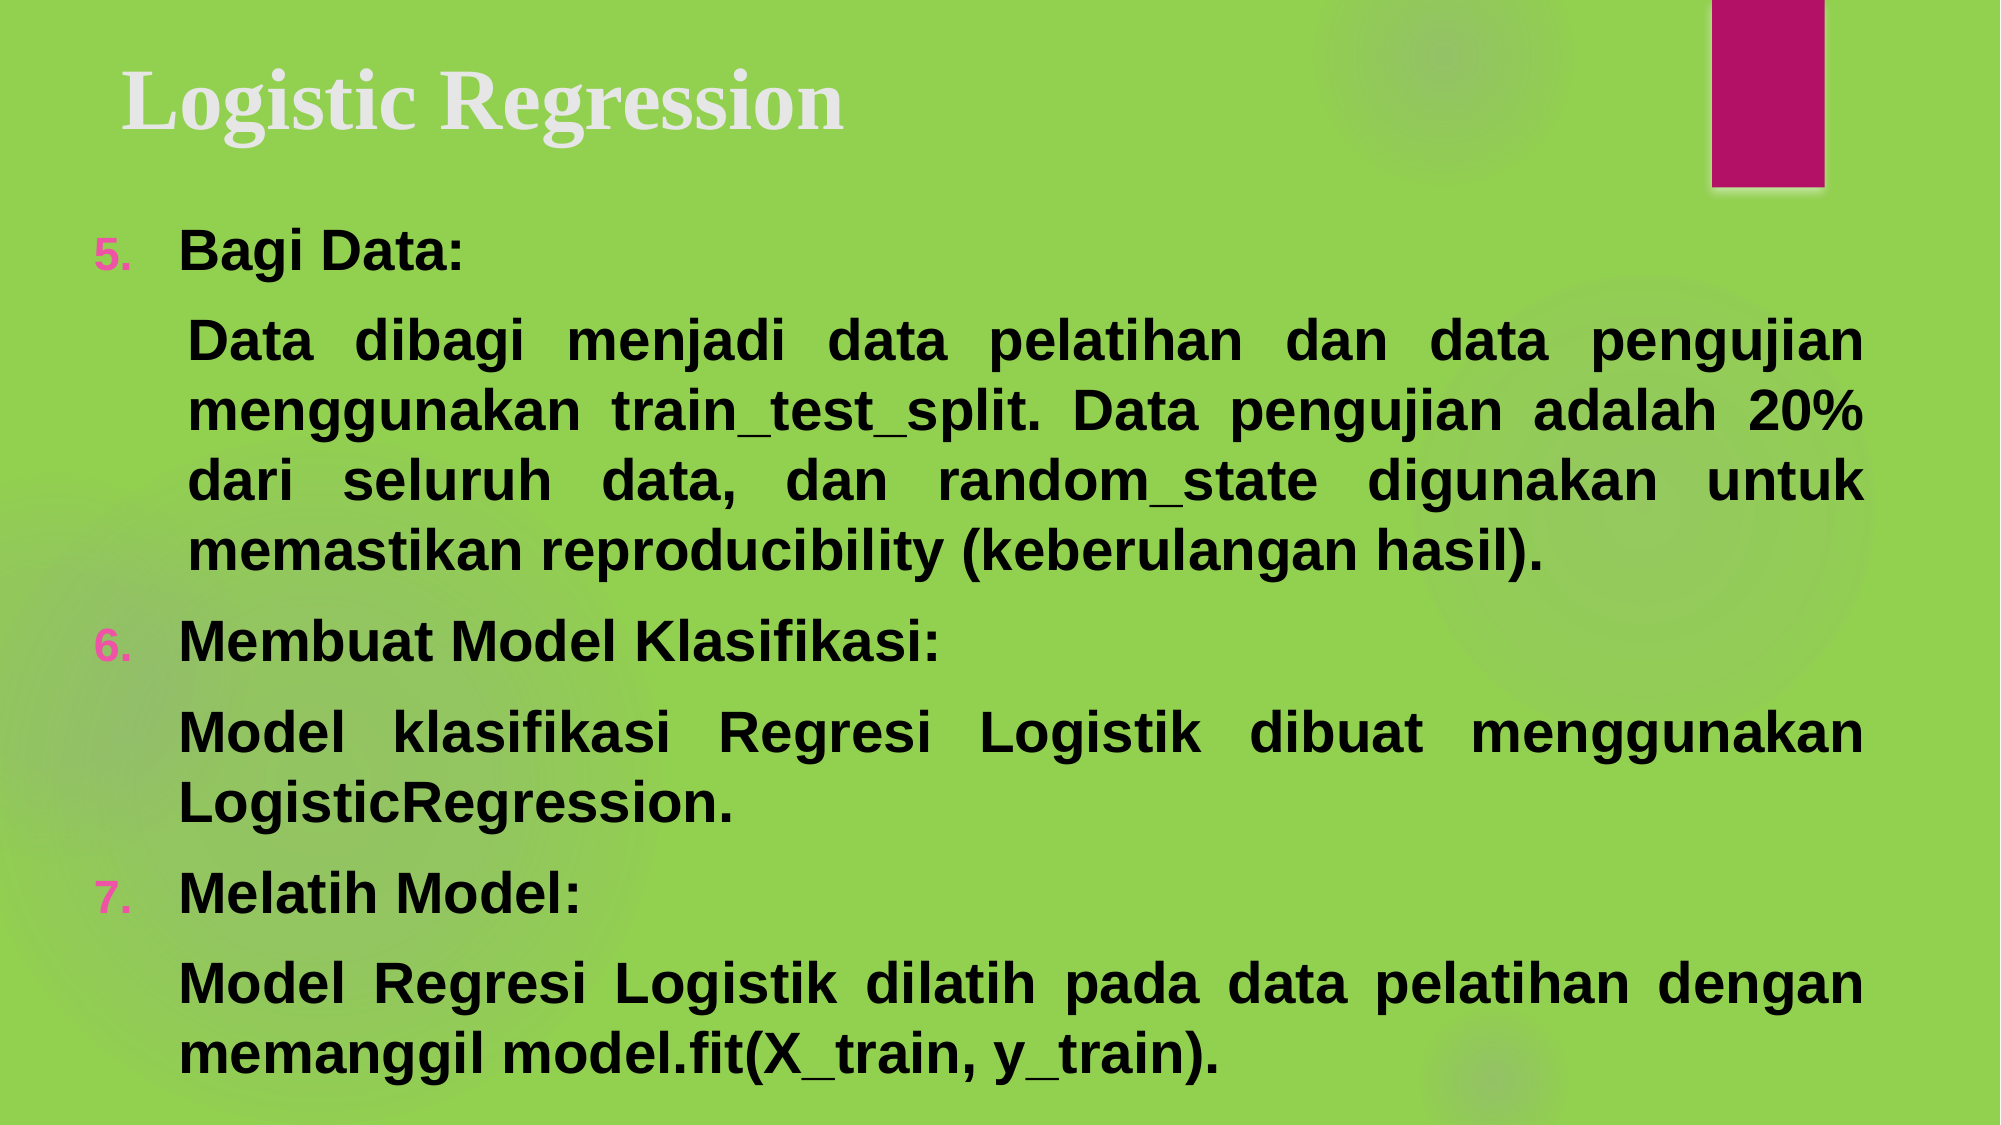

# Logistic Regression
Bagi Data:
Data dibagi menjadi data pelatihan dan data pengujian menggunakan train_test_split. Data pengujian adalah 20% dari seluruh data, dan random_state digunakan untuk memastikan reproducibility (keberulangan hasil).
Membuat Model Klasifikasi:
Model klasifikasi Regresi Logistik dibuat menggunakan LogisticRegression.
Melatih Model:
Model Regresi Logistik dilatih pada data pelatihan dengan memanggil model.fit(X_train, y_train).